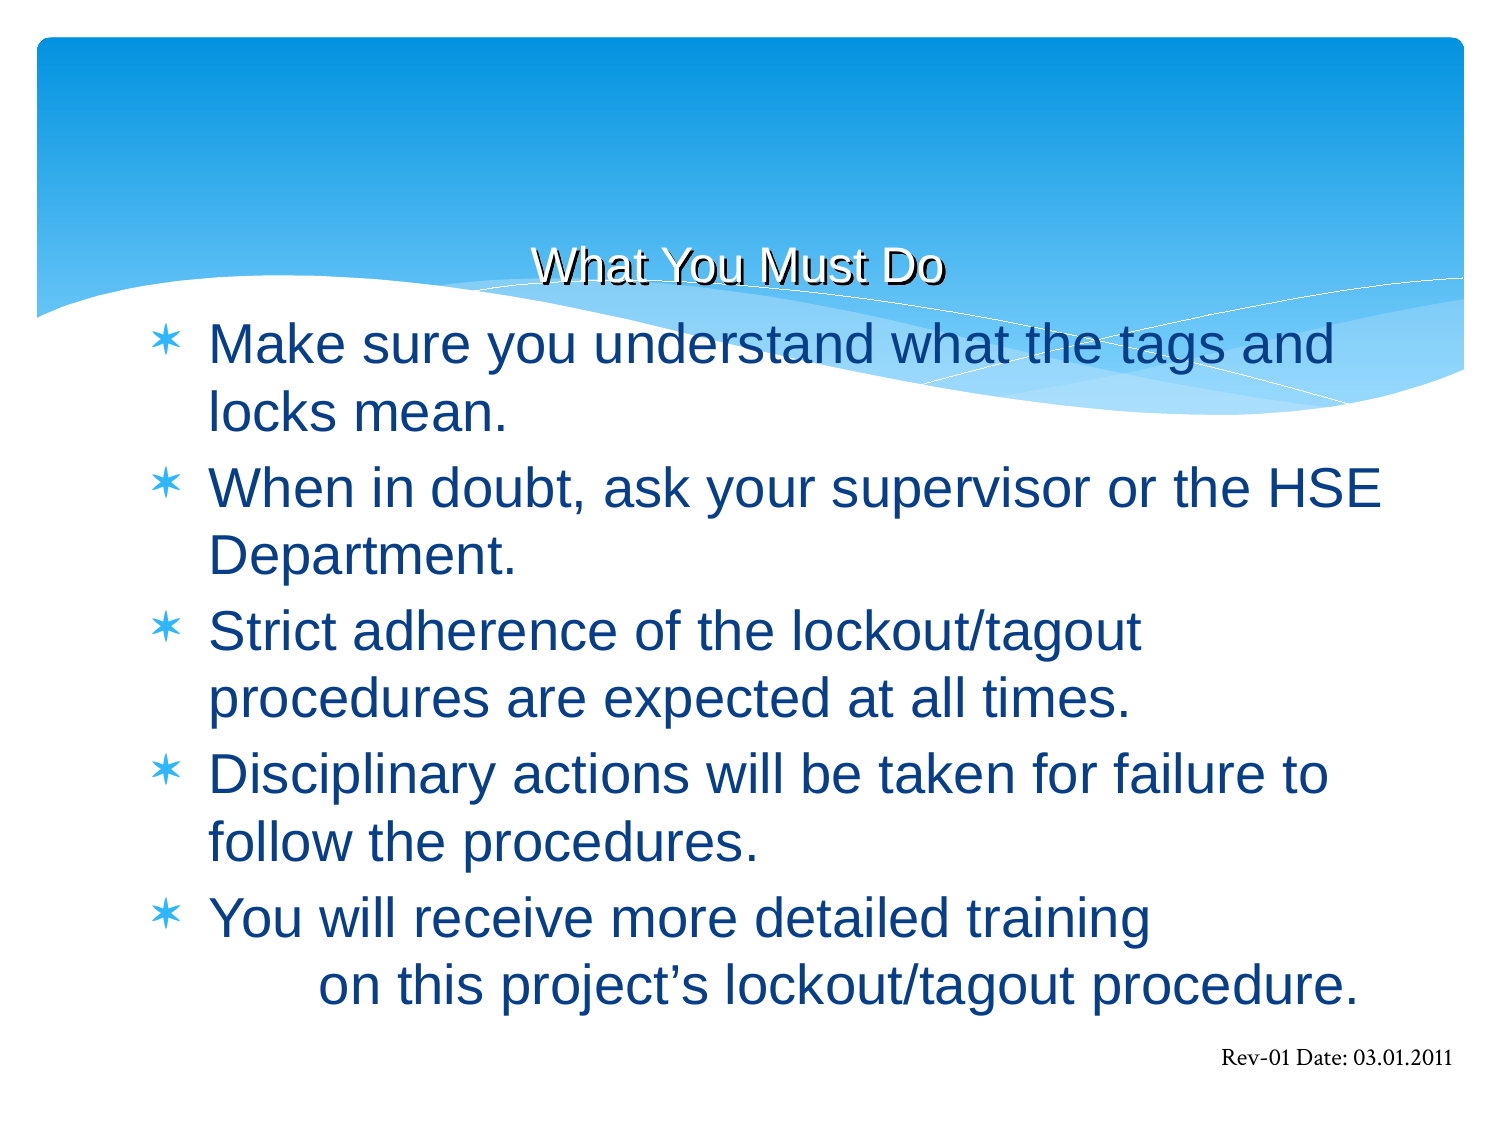

# What You Must Do
Make sure you understand what the tags and locks mean.
When in doubt, ask your supervisor or the HSE Department.
Strict adherence of the lockout/tagout procedures are expected at all times.
Disciplinary actions will be taken for failure to follow the procedures.
You will receive more detailed training                         on this project’s lockout/tagout procedure.
Rev-01 Date: 03.01.2011